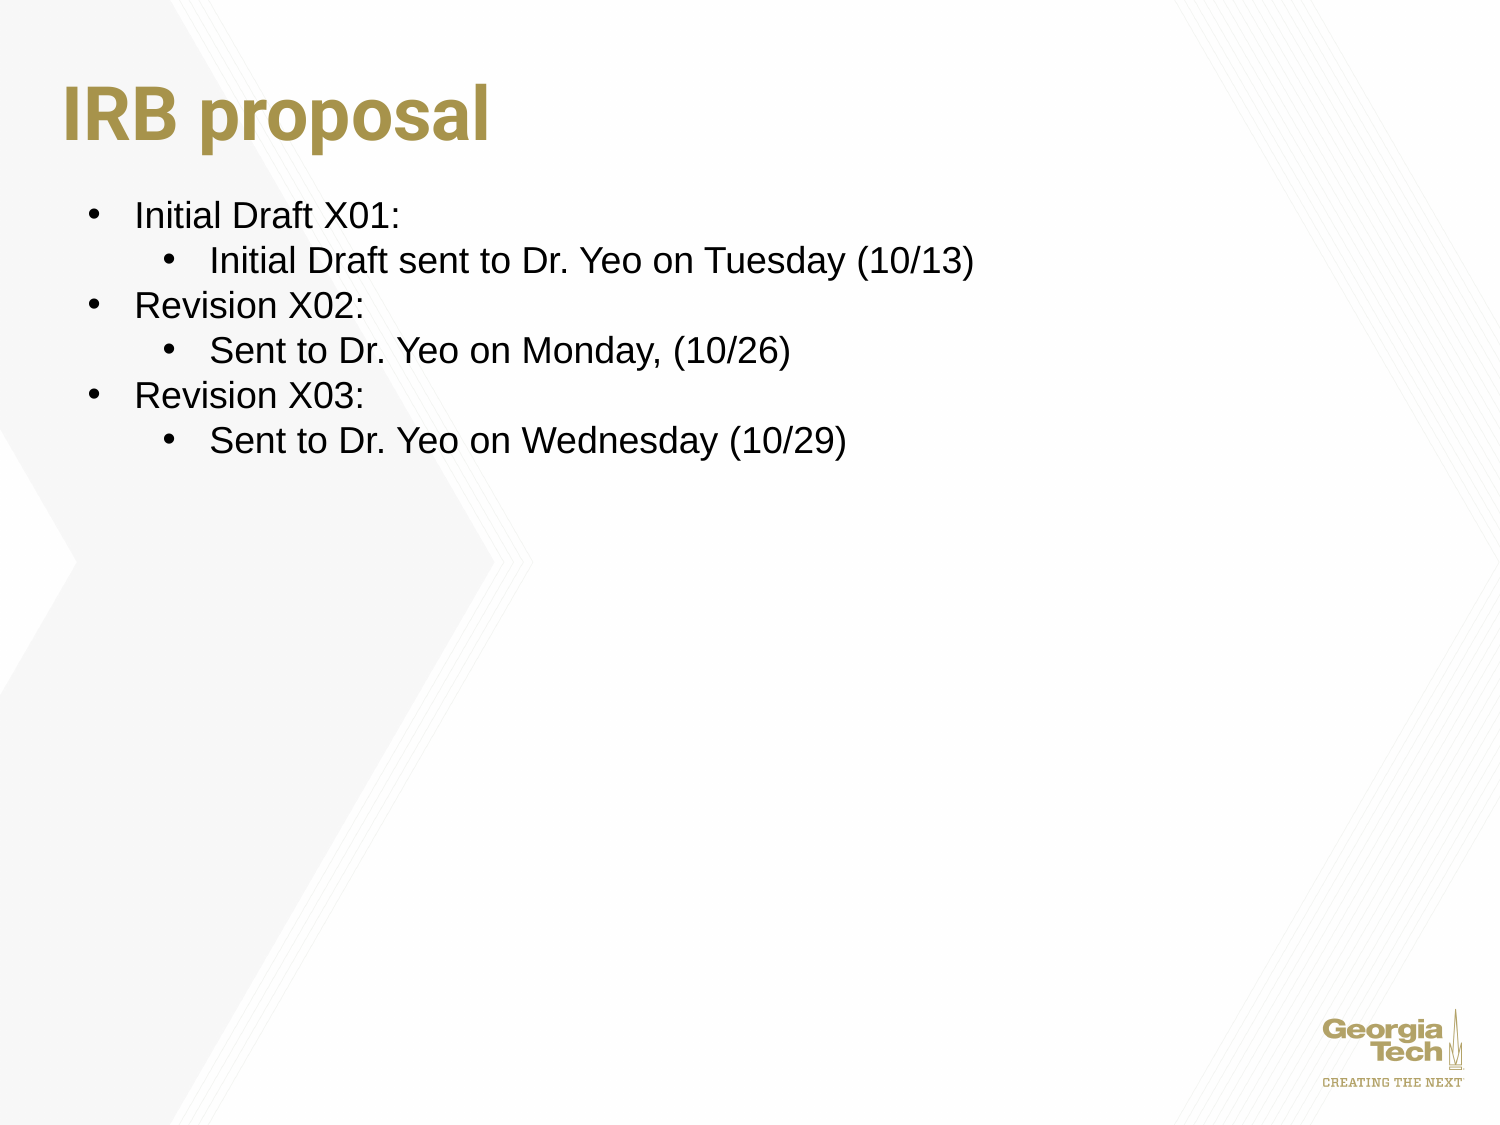

# IRB proposal
Initial Draft X01:
Initial Draft sent to Dr. Yeo on Tuesday (10/13)
Revision X02:
Sent to Dr. Yeo on Monday, (10/26)
Revision X03:
Sent to Dr. Yeo on Wednesday (10/29)